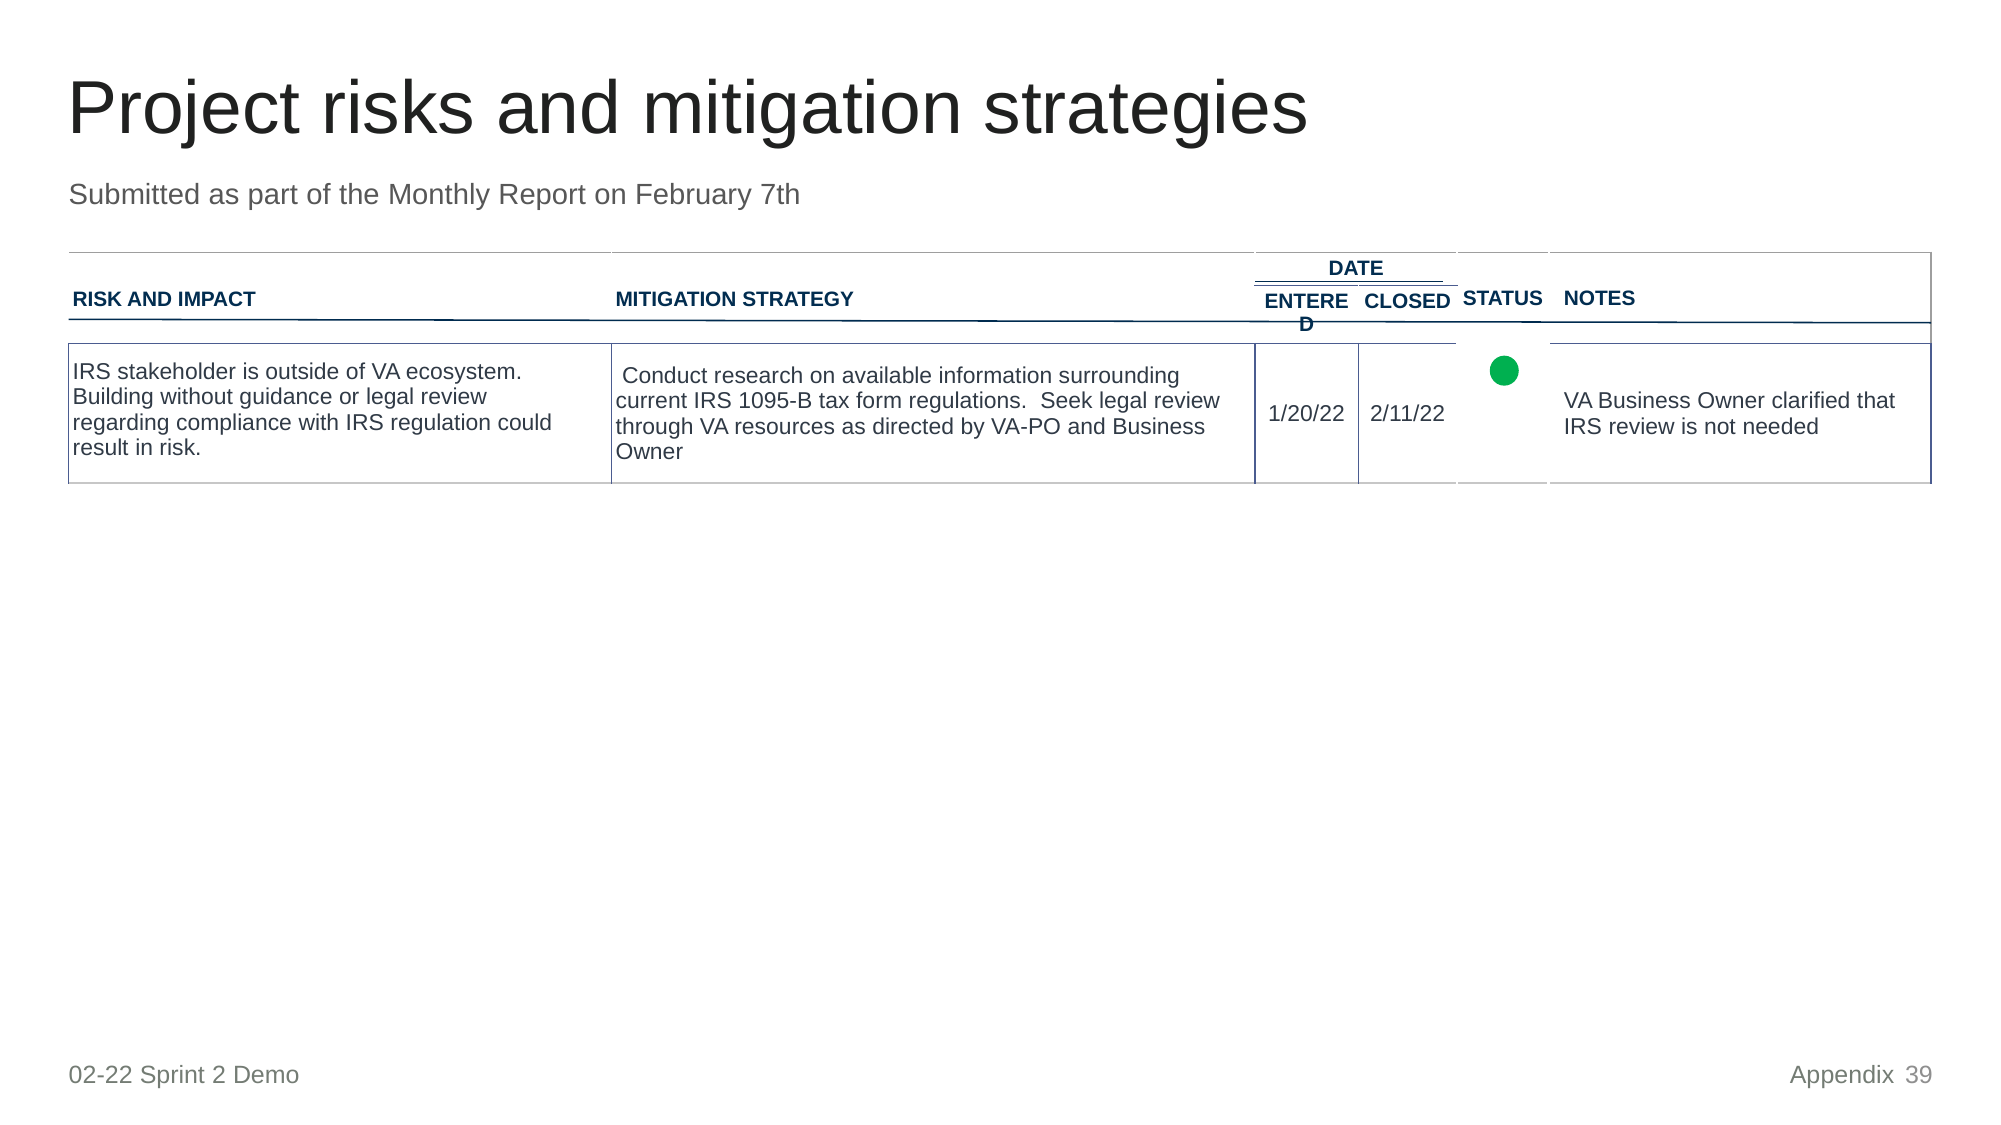

# Project risks and mitigation strategies

Submitted as part of the Monthly Report on February 7th
| RISK AND IMPACT | MITIGATION STRATEGY | DATE |  | STATUS | NOTES |
| --- | --- | --- | --- | --- | --- |
|  |  | ENTERED | CLOSED |  |  |
| IRS stakeholder is outside of VA ecosystem.  Building without guidance or legal review regarding compliance with IRS regulation could result in risk. | Conduct research on available information surrounding current IRS 1095-B tax form regulations.  Seek legal review through VA resources as directed by VA-PO and Business Owner | 1/20/22 | 2/11/22 |  | VA Business Owner clarified that IRS review is not needed |

02-22 Sprint 2 Demo
Appendix
39